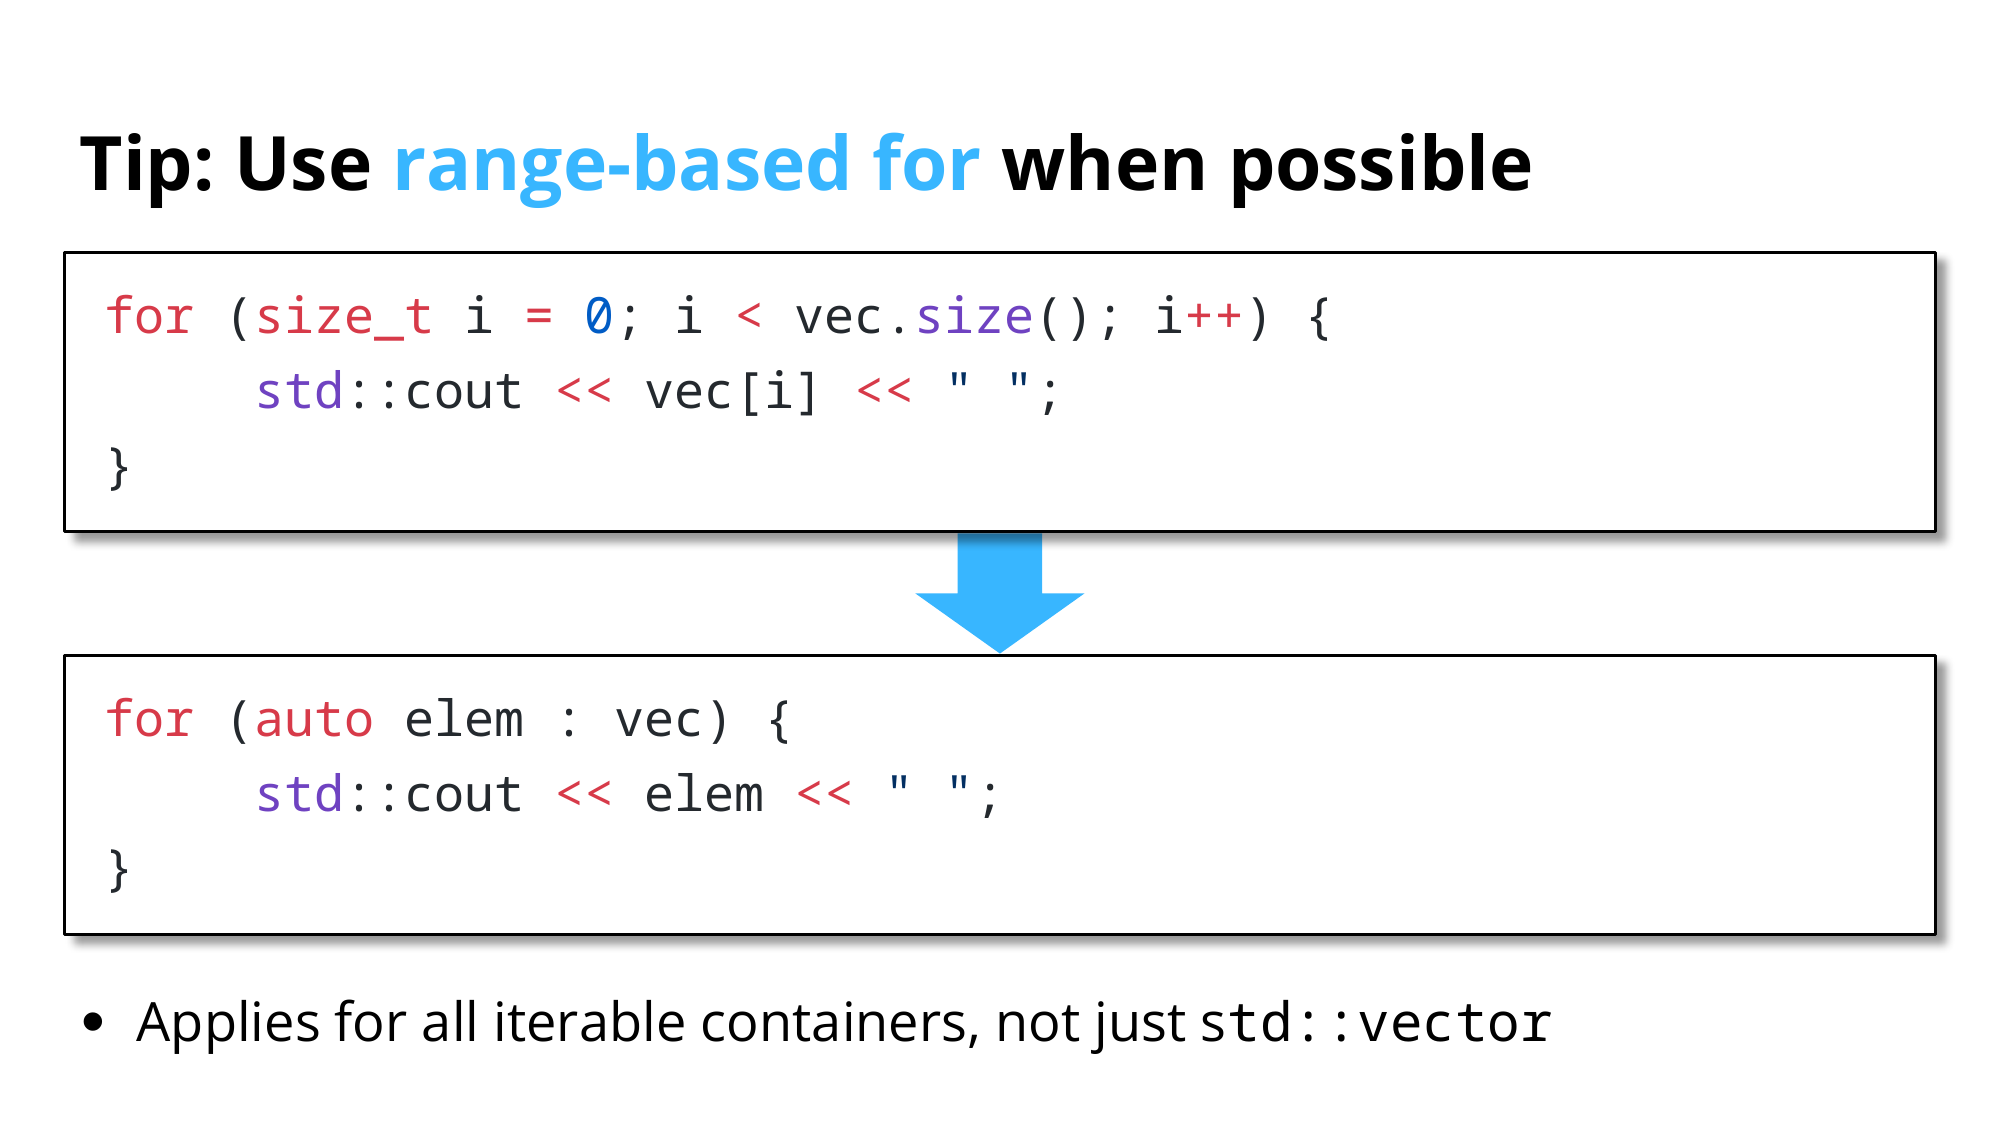

# Tip: Use range-based for when possible
for (size_t i = 0; i < vec.size(); i++) {
	std::cout << vec[i] << " ";
}

for (auto elem : vec) {
	std::cout << elem << " ";
}
Applies for all iterable containers, not just std::vector